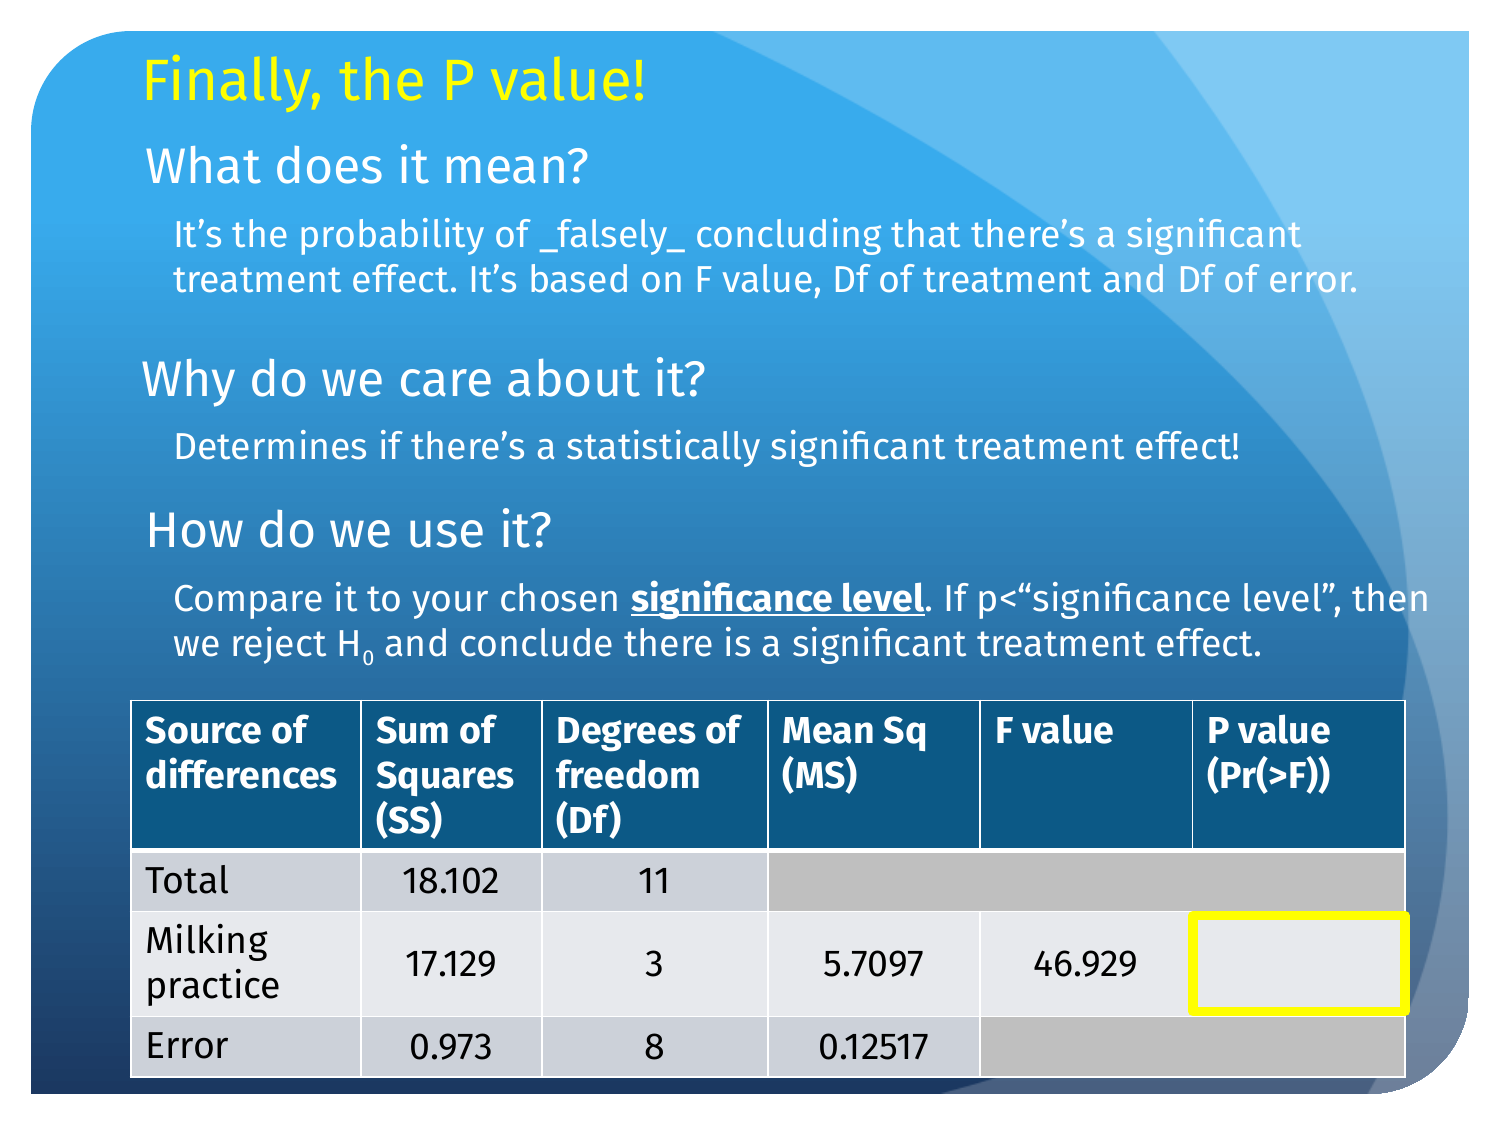

Finally, the P value!
What does it mean?
It’s the probability of _falsely_ concluding that there’s a significant treatment effect. It’s based on F value, Df of treatment and Df of error.

Why do we care about it?
Determines if there’s a statistically significant treatment effect!
How do we use it?
Compare it to your chosen significance level. If p<“significance level”, then we reject H0 and conclude there is a significant treatment effect.
| Source of differences | Sum of Squares (SS) | Degrees of freedom (Df) | Mean Sq (MS) | F value | P value (Pr(>F)) |
| --- | --- | --- | --- | --- | --- |
| Total | 18.102 | 11 |  |  |  |
| Milking practice | 17.129 | 3 | 5.7097 | 46.929 |  |
| Error | 0.973 | 8 | 0.12517 |  |  |